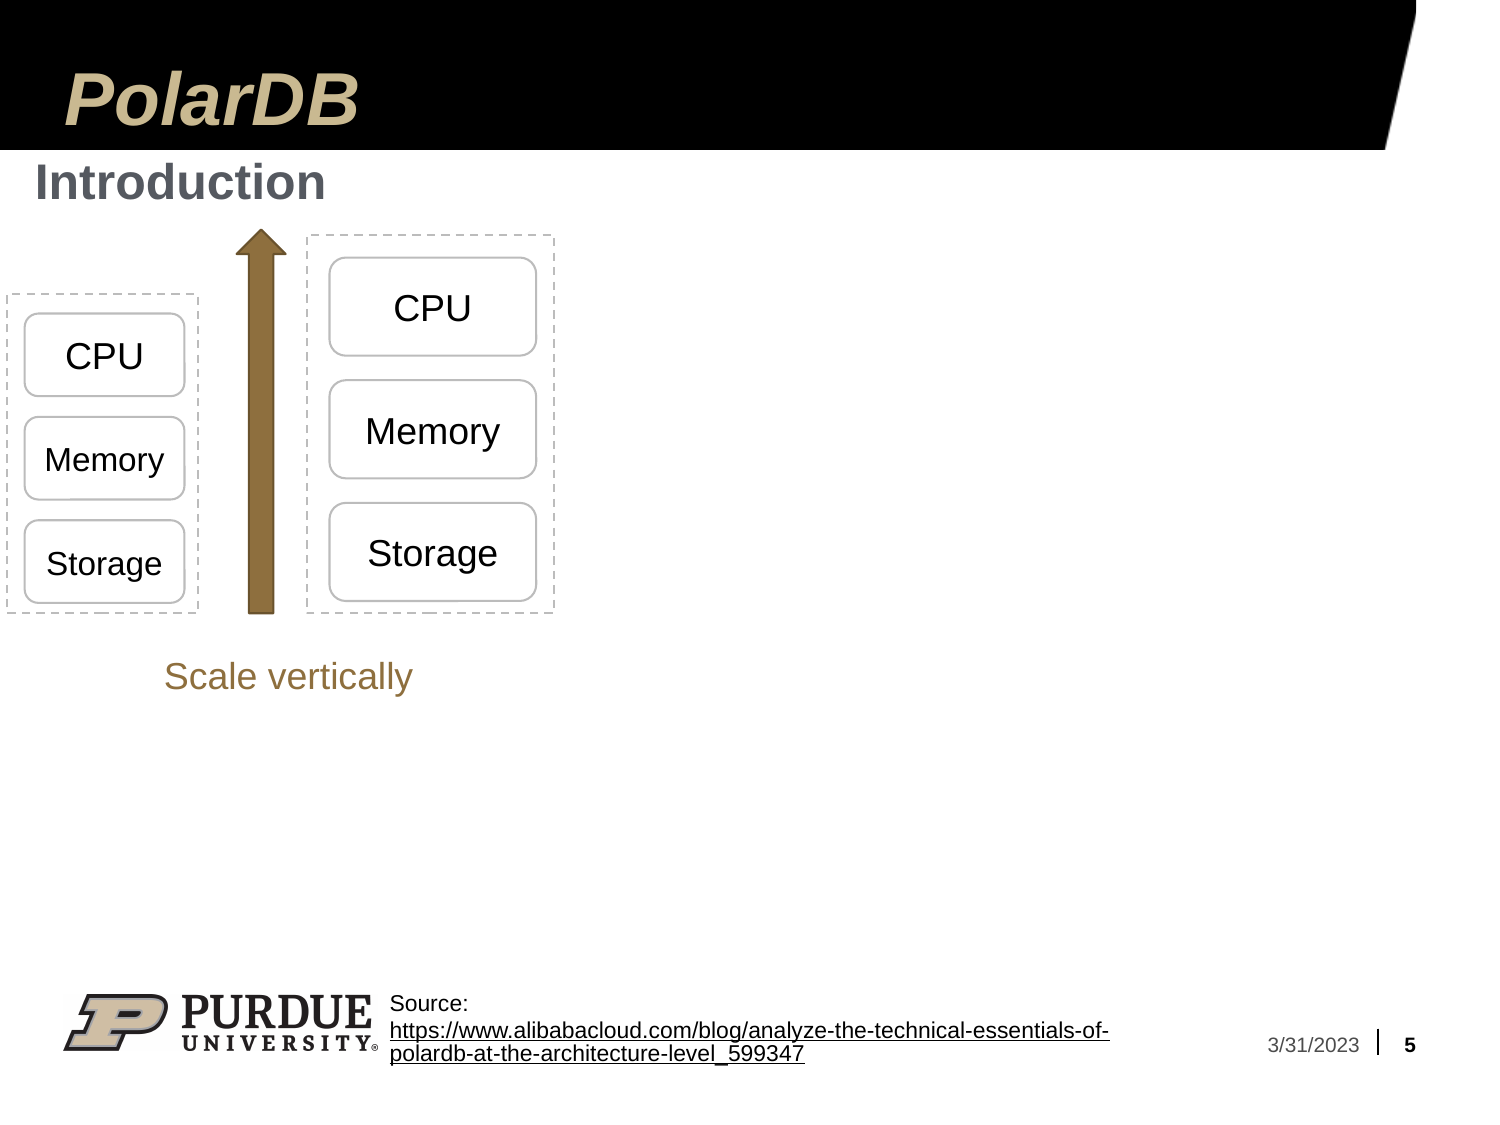

# PolarDB
Introduction

CPU
Memory
Storage

CPU
Memory
Storage
Scale vertically
Source: https://www.alibabacloud.com/blog/analyze-the-technical-essentials-of-polardb-at-the-architecture-level_599347

5
3/31/2023